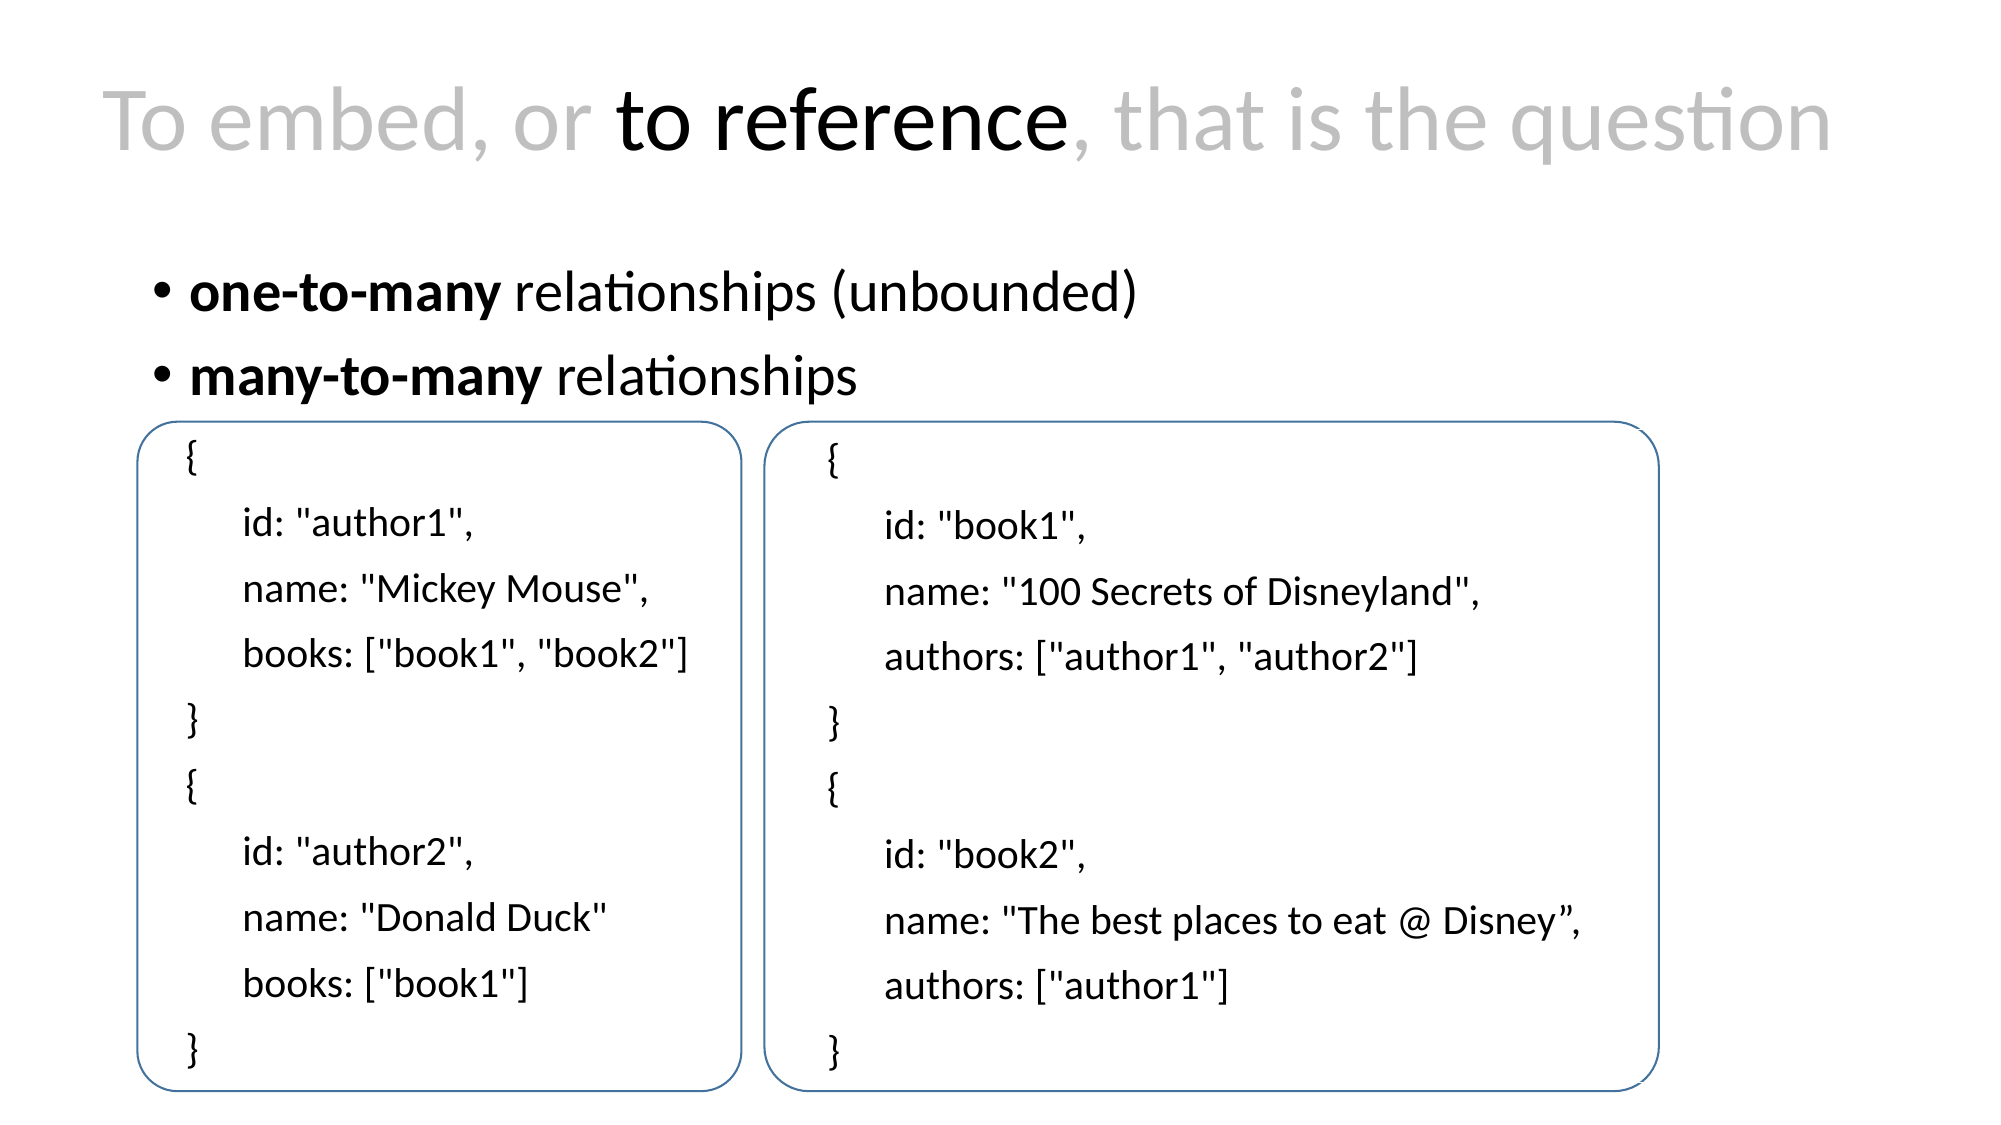

To embed, or to reference, that is the question
one-to-many relationships (unbounded)
many-to-many relationships

{
      id: "author1",
      name: "Mickey Mouse",
      books: ["book1", "book2"]
}
{
      id: "author2",
      name: "Donald Duck"
      books: ["book1"]
}
{
      id: "book1",
      name: "100 Secrets of Disneyland",
      authors: ["author1", "author2"]
}
{
      id: "book2",
      name: "The best places to eat @ Disney”,
      authors: ["author1"]
}